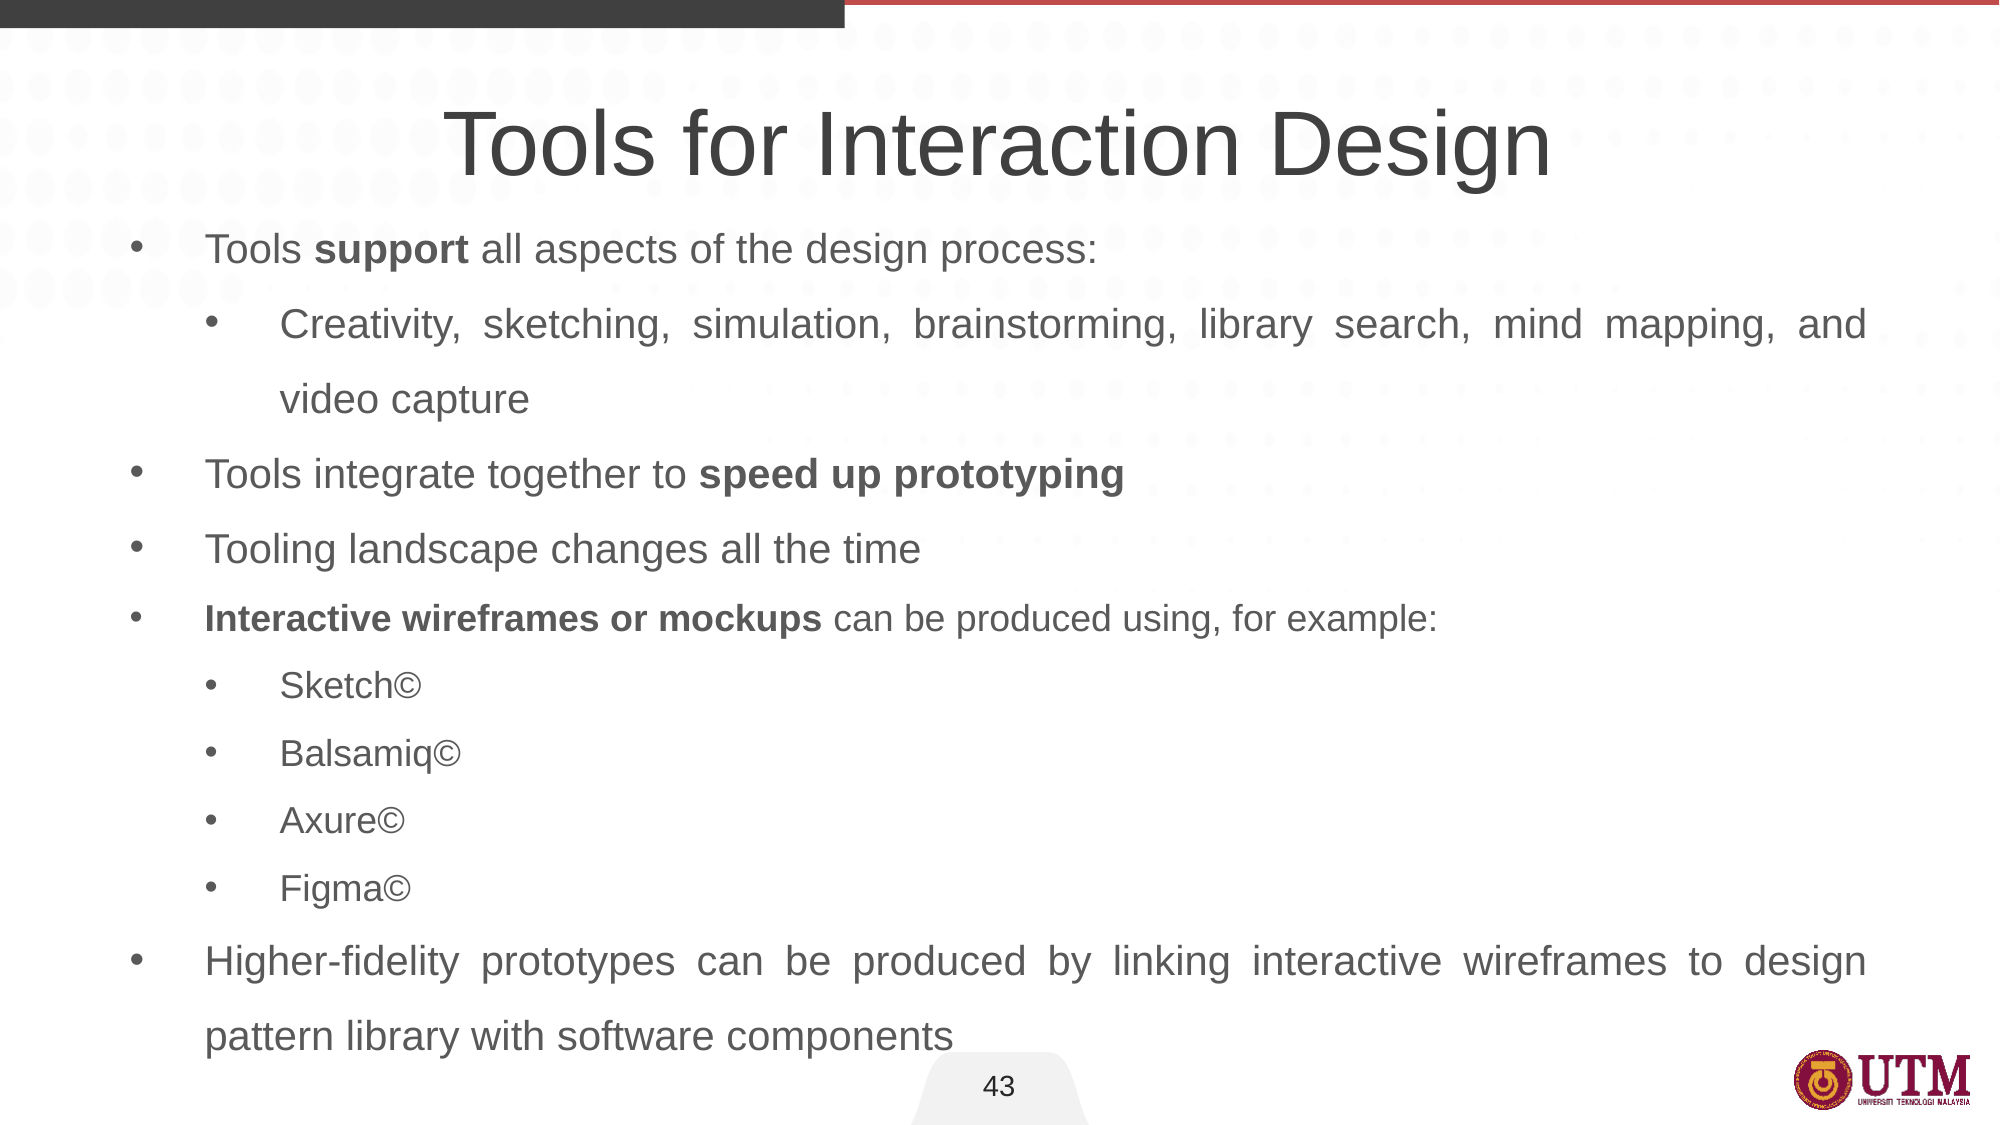

Tools for Interaction Design
Tools support all aspects of the design process:
Creativity, sketching, simulation, brainstorming, library search, mind mapping, and video capture
Tools integrate together to speed up prototyping
Tooling landscape changes all the time
Interactive wireframes or mockups can be produced using, for example:
Sketch©
Balsamiq©
Axure©
Figma©
Higher-fidelity prototypes can be produced by linking interactive wireframes to design pattern library with software components
43